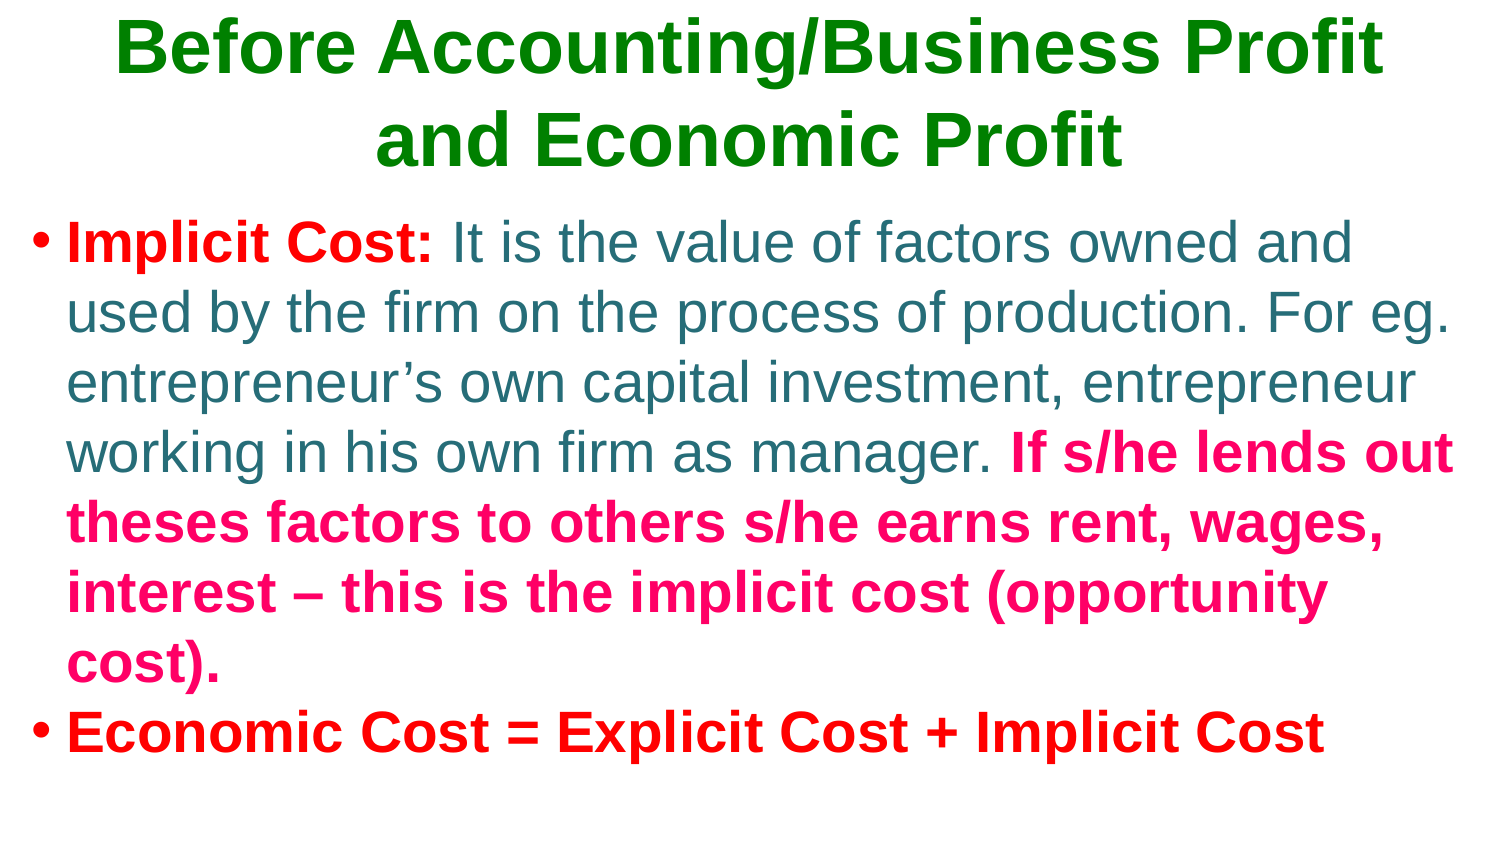

# Before Accounting/Business Profit and Economic Profit
Implicit Cost: It is the value of factors owned and used by the firm on the process of production. For eg. entrepreneur’s own capital investment, entrepreneur working in his own firm as manager. If s/he lends out theses factors to others s/he earns rent, wages, interest – this is the implicit cost (opportunity cost).
Economic Cost = Explicit Cost + Implicit Cost